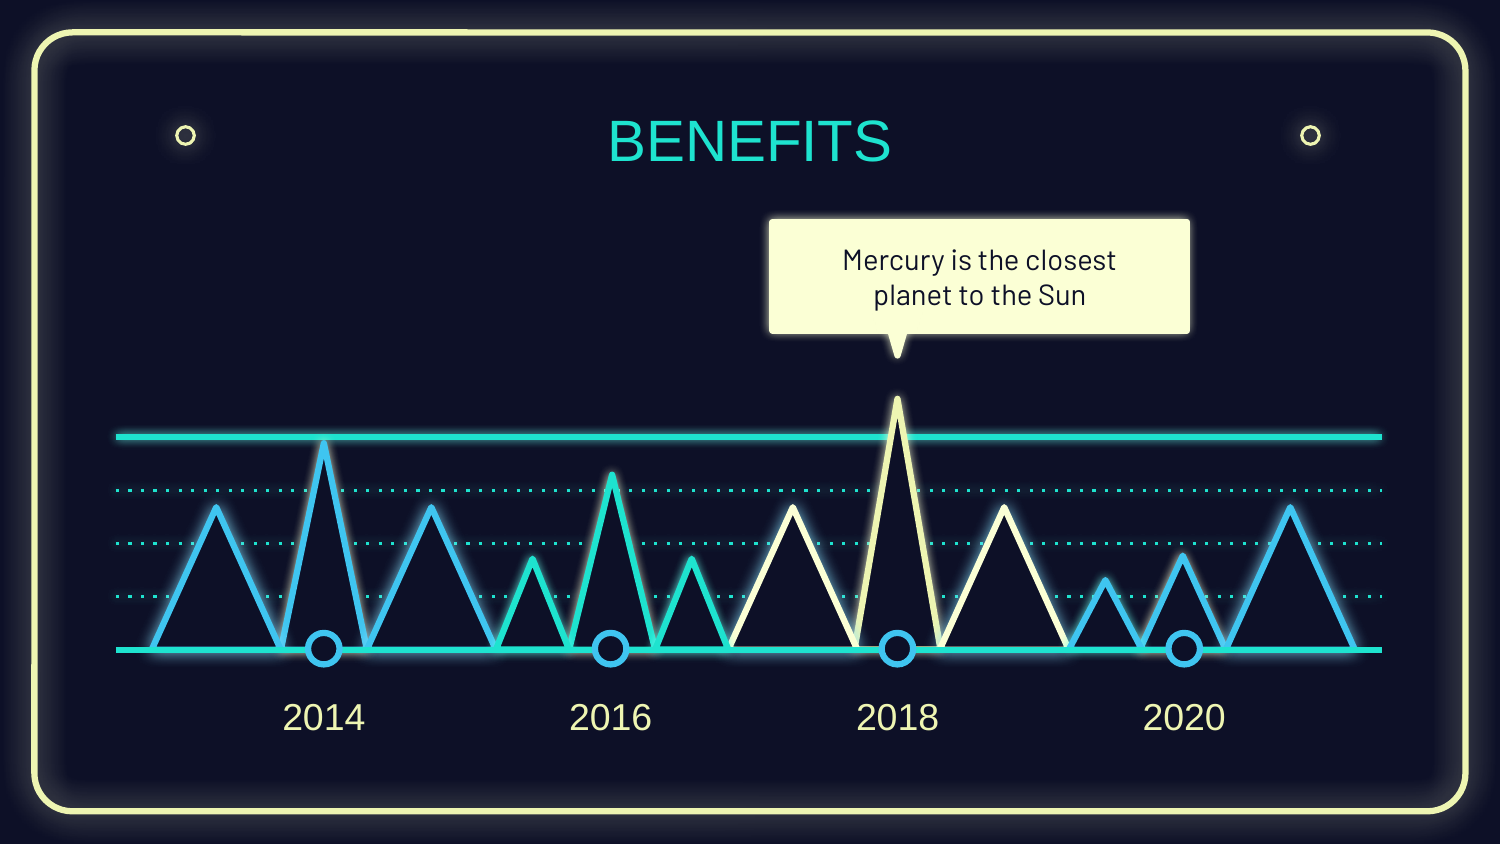

# BENEFITS

Mercury is the closest planet to the Sun

2014
2016
2018
2020